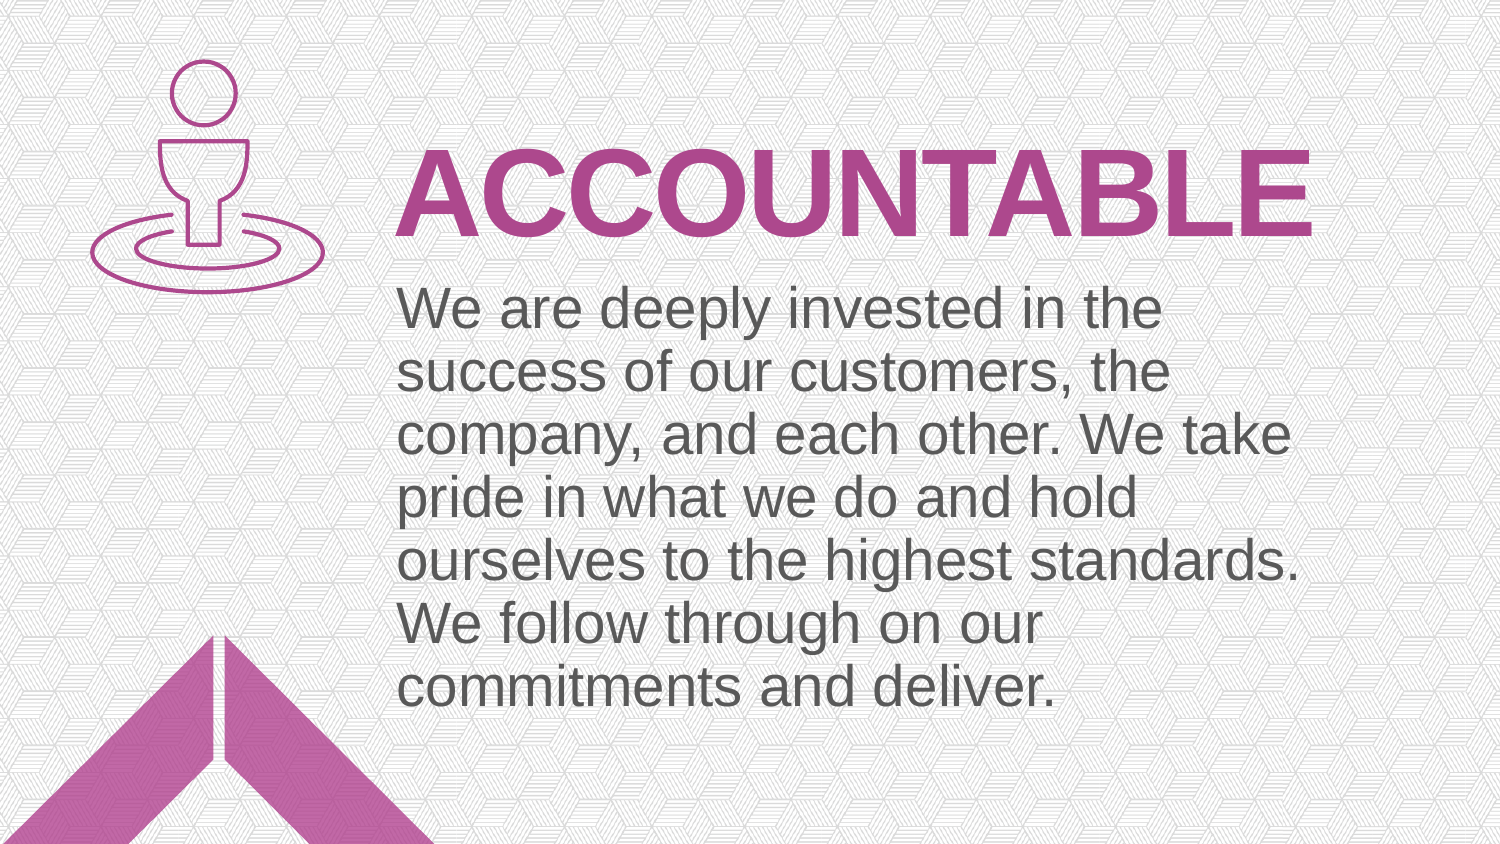

ACCOUNTABLE
We are deeply invested in the success of our customers, the company, and each other. We take pride in what we do and hold ourselves to the highest standards. We follow through on our commitments and deliver.